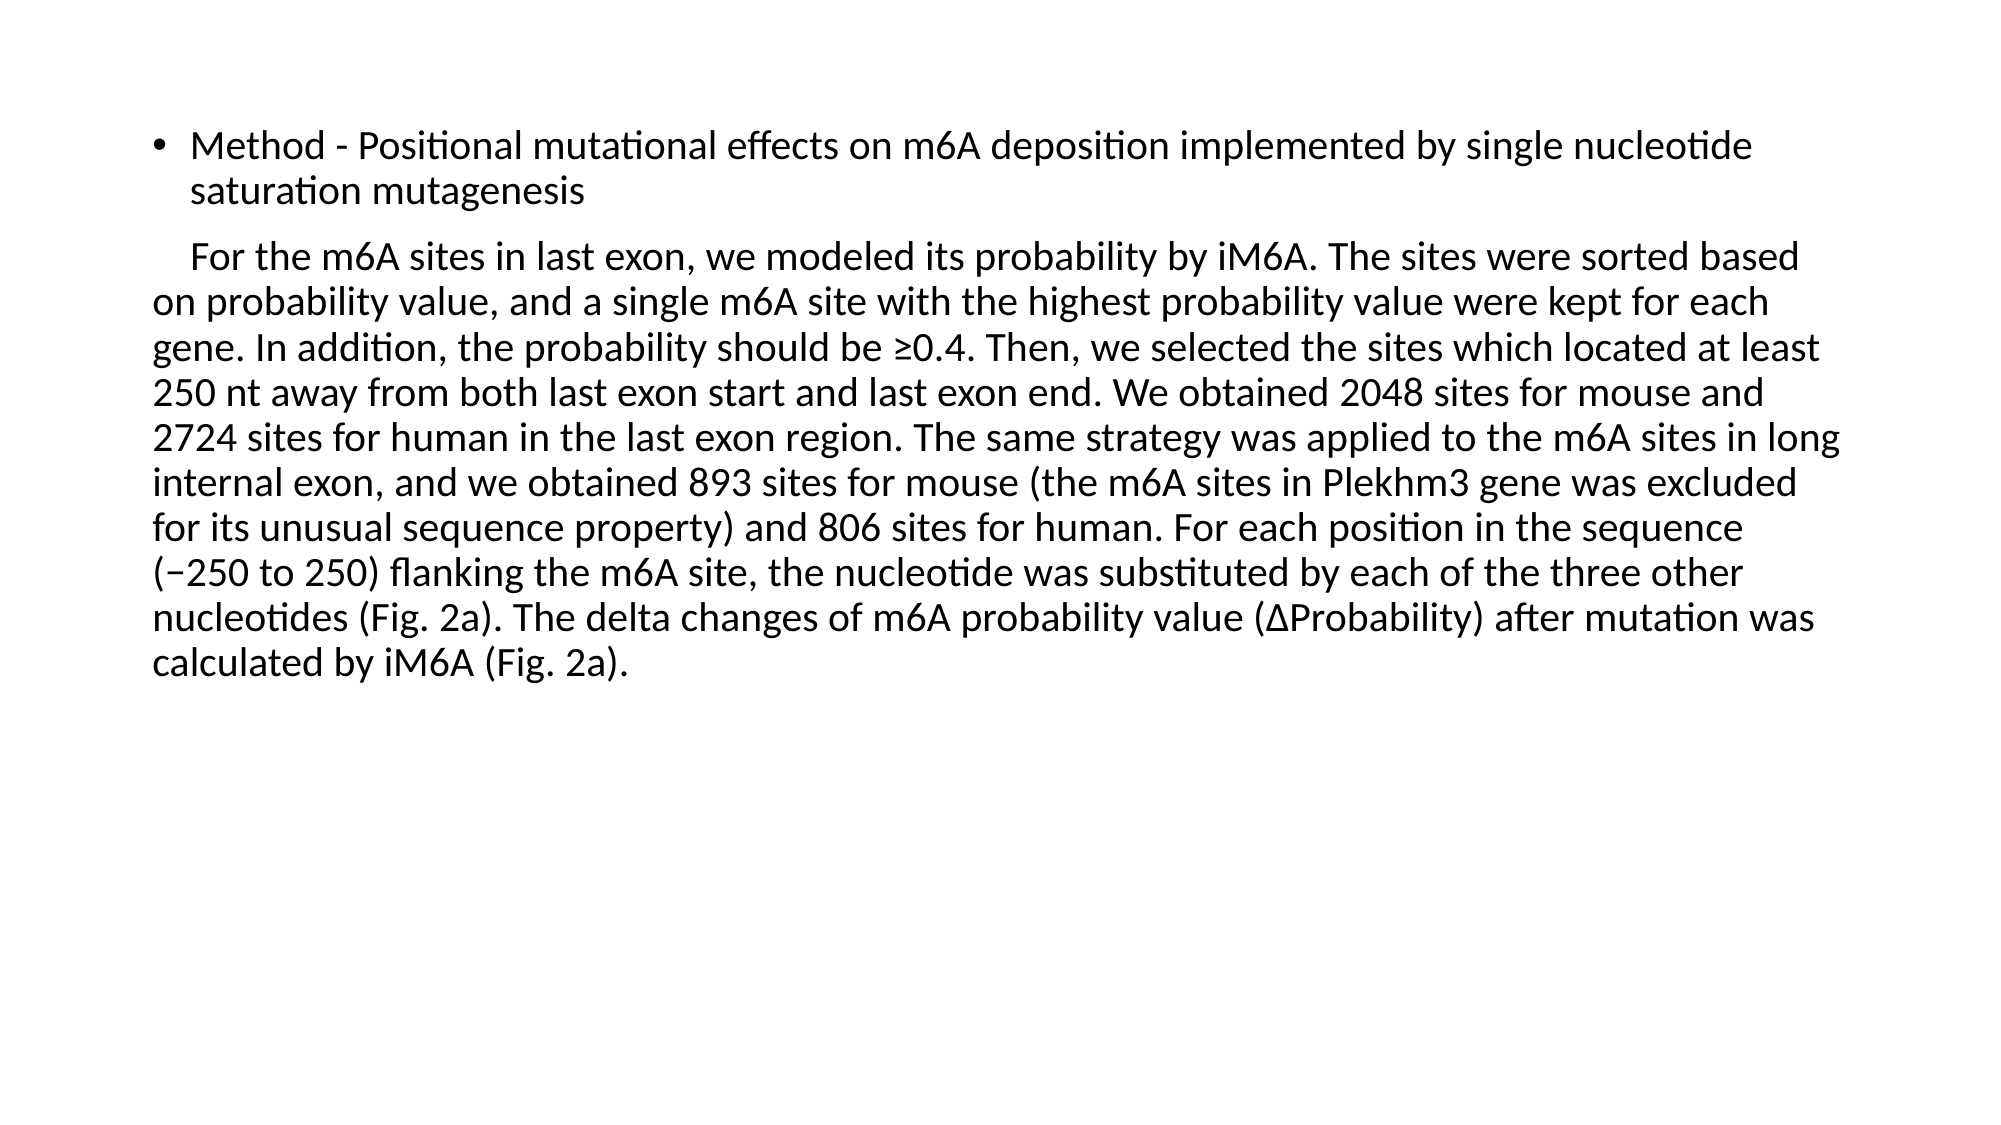

Method - Positional mutational effects on m6A deposition implemented by single nucleotide saturation mutagenesis
    For the m6A sites in last exon, we modeled its probability by iM6A. The sites were sorted based on probability value, and a single m6A site with the highest probability value were kept for each gene. In addition, the probability should be ≥0.4. Then, we selected the sites which located at least 250 nt away from both last exon start and last exon end. We obtained 2048 sites for mouse and 2724 sites for human in the last exon region. The same strategy was applied to the m6A sites in long internal exon, and we obtained 893 sites for mouse (the m6A sites in Plekhm3 gene was excluded for its unusual sequence property) and 806 sites for human. For each position in the sequence (−250 to 250) flanking the m6A site, the nucleotide was substituted by each of the three other nucleotides (Fig. 2a). The delta changes of m6A probability value (ΔProbability) after mutation was calculated by iM6A (Fig. 2a).